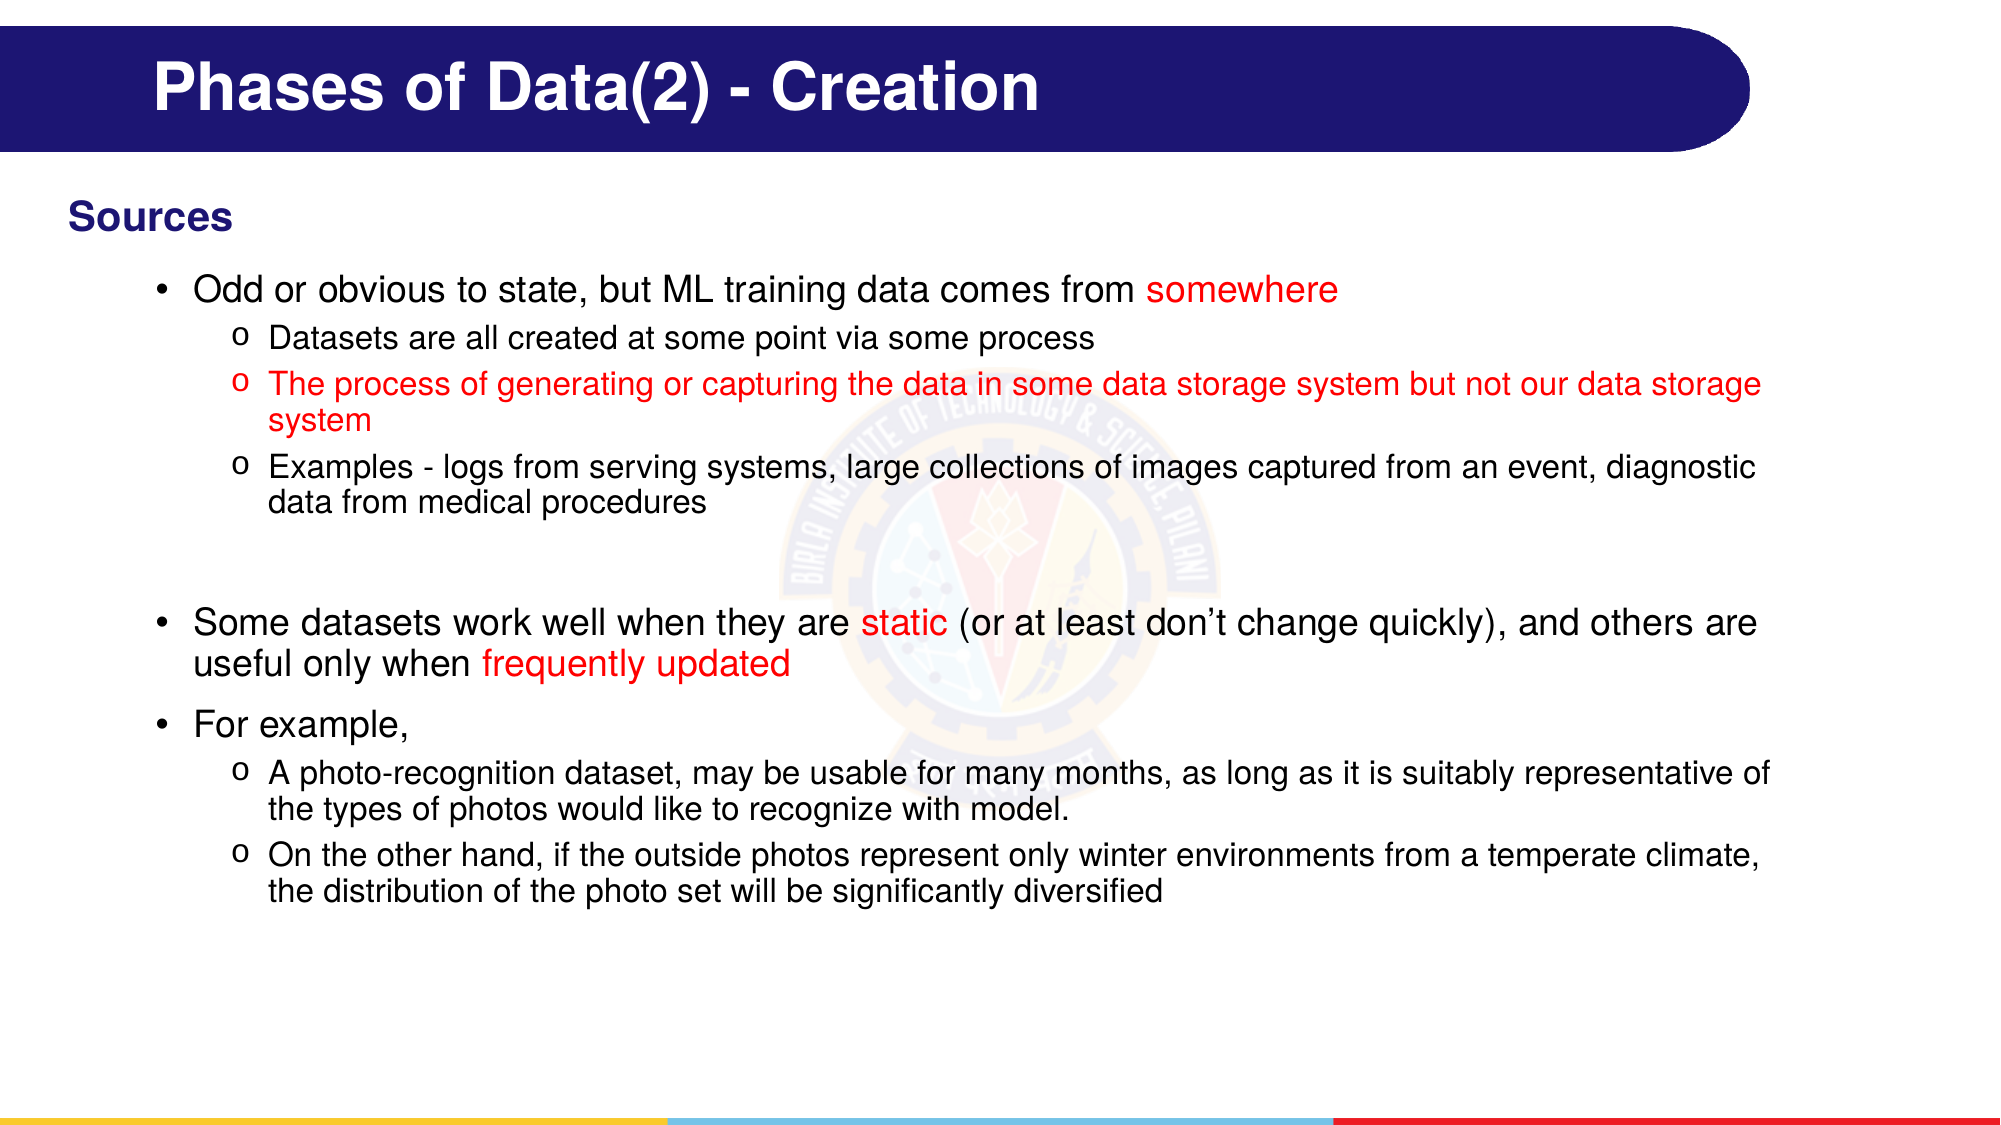

# Phases of Data(2) - Creation
Sources
Odd or obvious to state, but ML training data comes from somewhere
Datasets are all created at some point via some process
The process of generating or capturing the data in some data storage system but not our data storage system
Examples - logs from serving systems, large collections of images captured from an event, diagnostic data from medical procedures

Some datasets work well when they are static (or at least don’t change quickly), and others are useful only when frequently updated
For example,
A photo-recognition dataset, may be usable for many months, as long as it is suitably representative of the types of photos would like to recognize with model.
On the other hand, if the outside photos represent only winter environments from a temperate climate, the distribution of the photo set will be significantly diversified